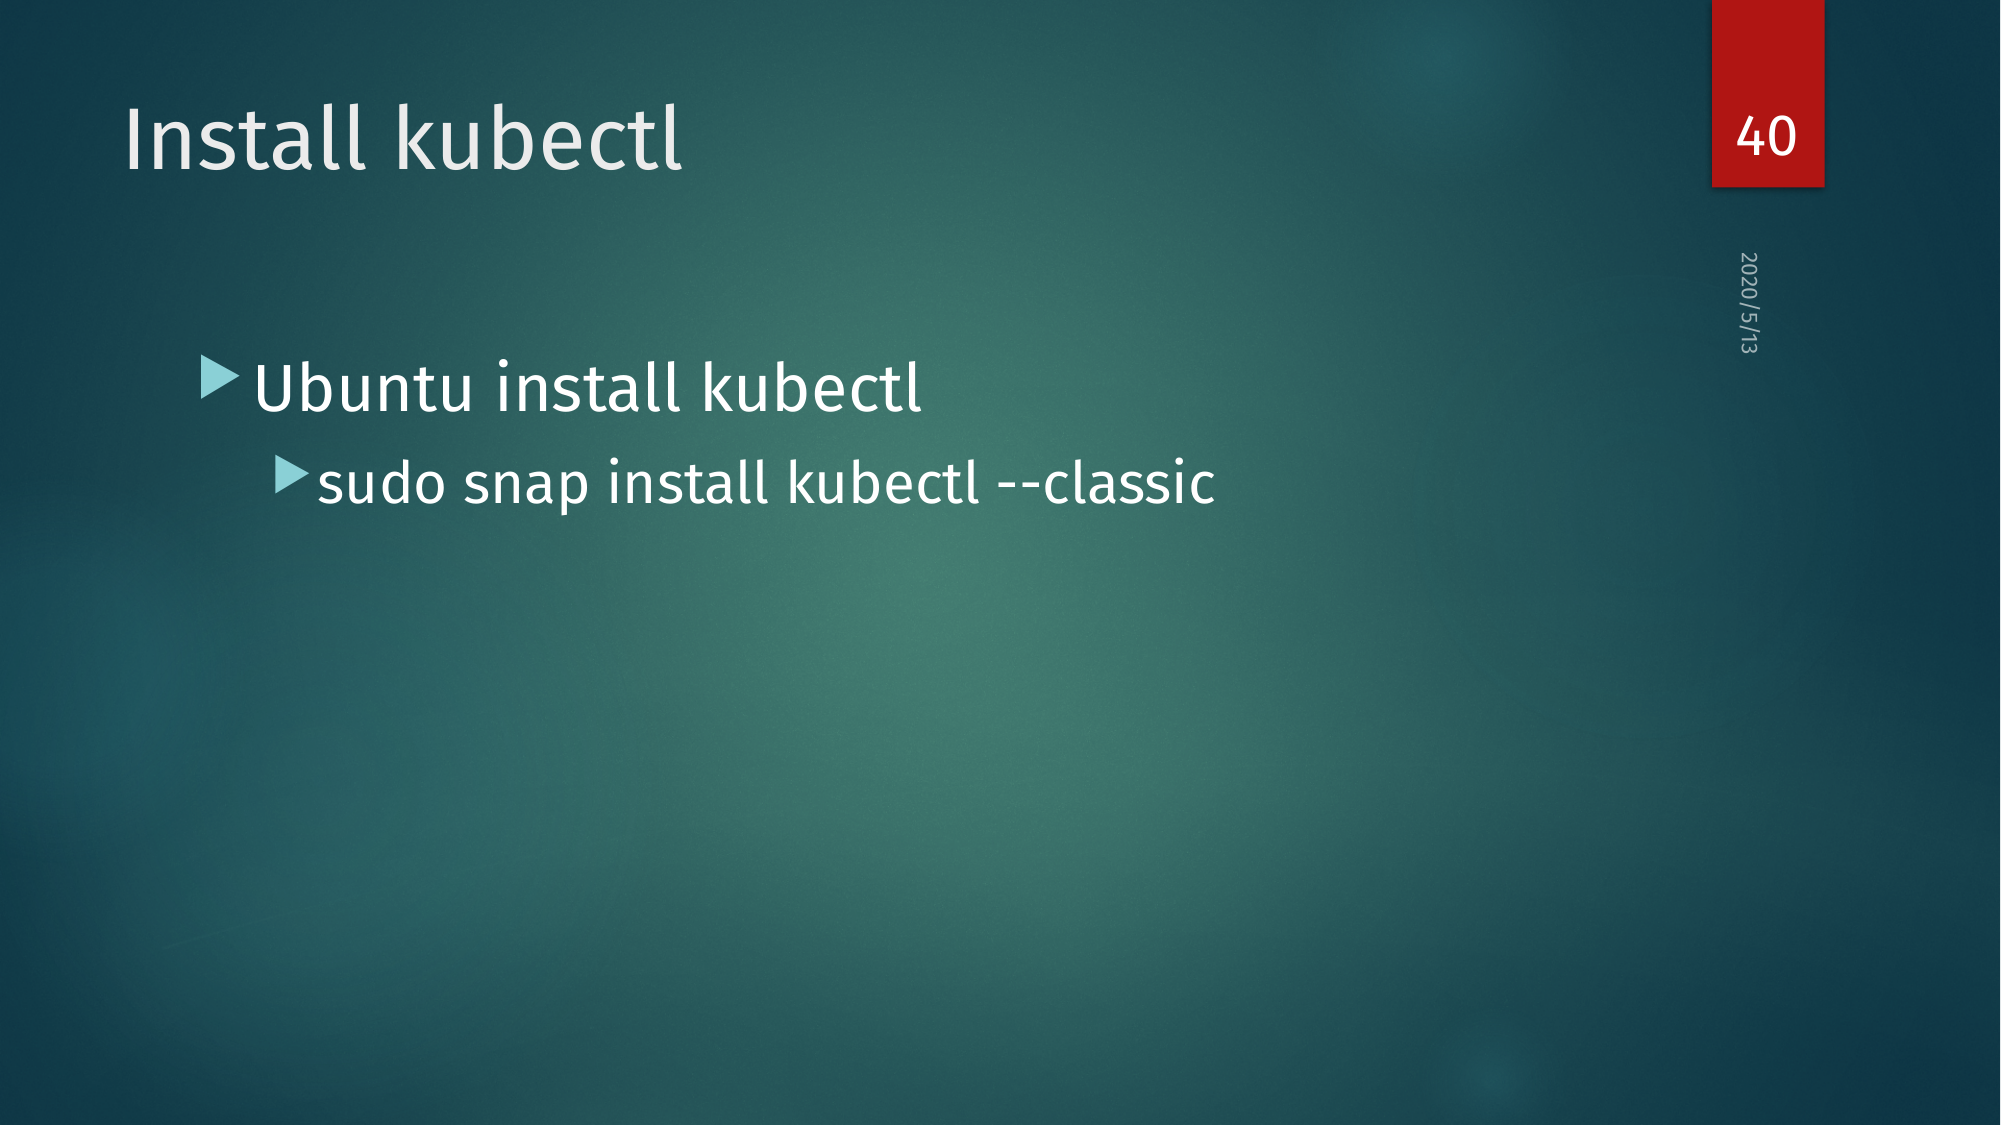

40
# Install kubectl
2020/5/13
Ubuntu install kubectl
sudo snap install kubectl --classic